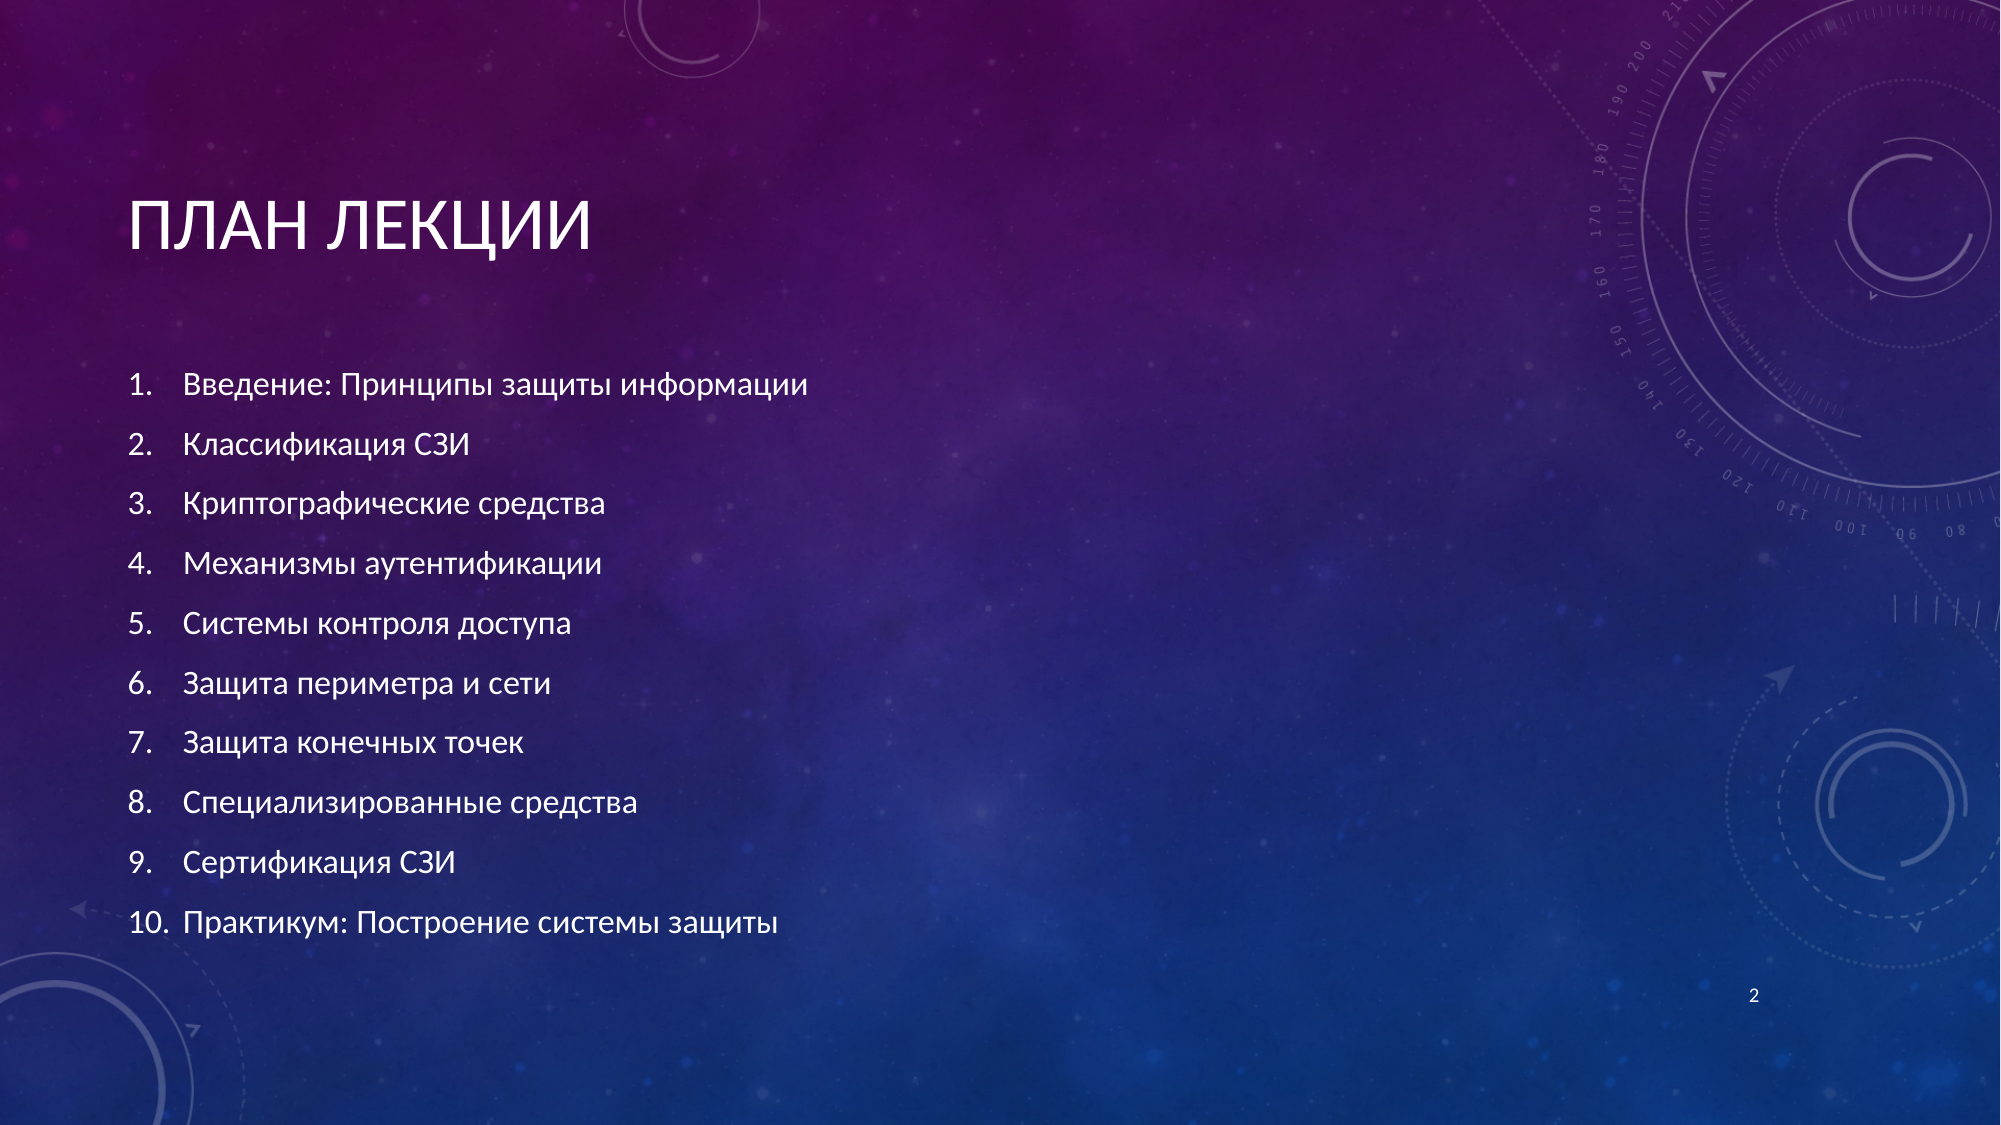

# План лекции
Введение: Принципы защиты информации
Классификация СЗИ
Криптографические средства
Механизмы аутентификации
Системы контроля доступа
Защита периметра и сети
Защита конечных точек
Специализированные средства
Сертификация СЗИ
Практикум: Построение системы защиты
2